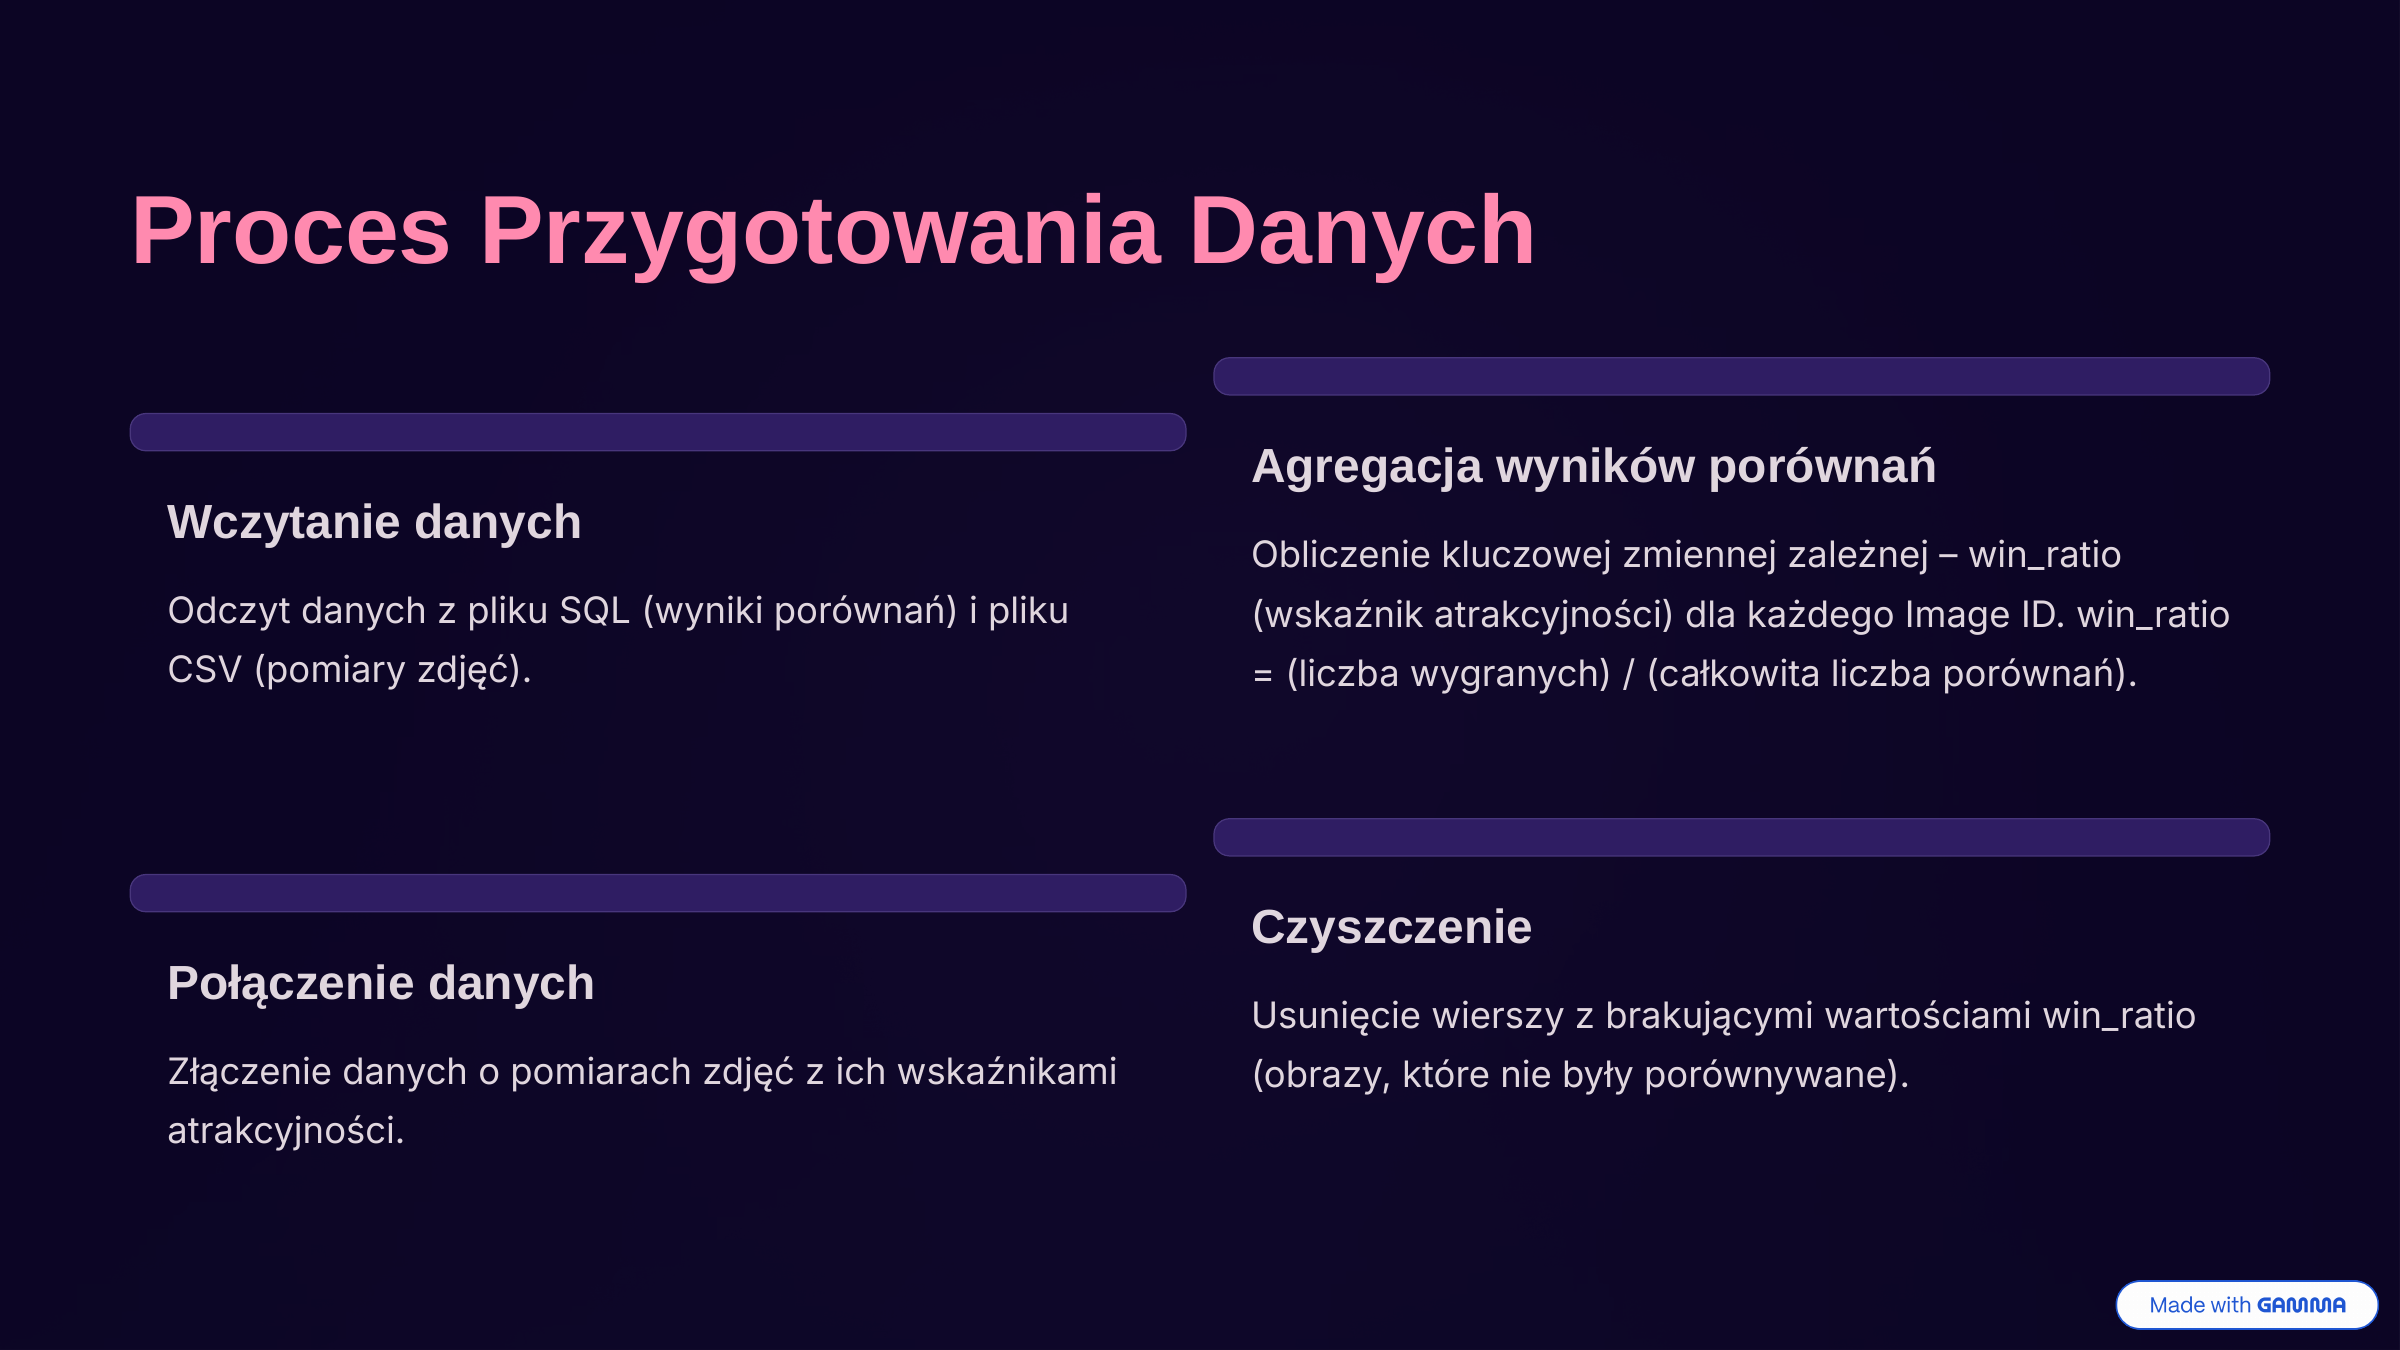

Proces Przygotowania Danych

Agregacja wyników porównań
Wczytanie danych
Obliczenie kluczowej zmiennej zależnej – win_ratio (wskaźnik atrakcyjności) dla każdego Image ID. win_ratio = (liczba wygranych) / (całkowita liczba porównań).
Odczyt danych z pliku SQL (wyniki porównań) i pliku CSV (pomiary zdjęć).

Czyszczenie
Połączenie danych
Usunięcie wierszy z brakującymi wartościami win_ratio (obrazy, które nie były porównywane).
Złączenie danych o pomiarach zdjęć z ich wskaźnikami atrakcyjności.